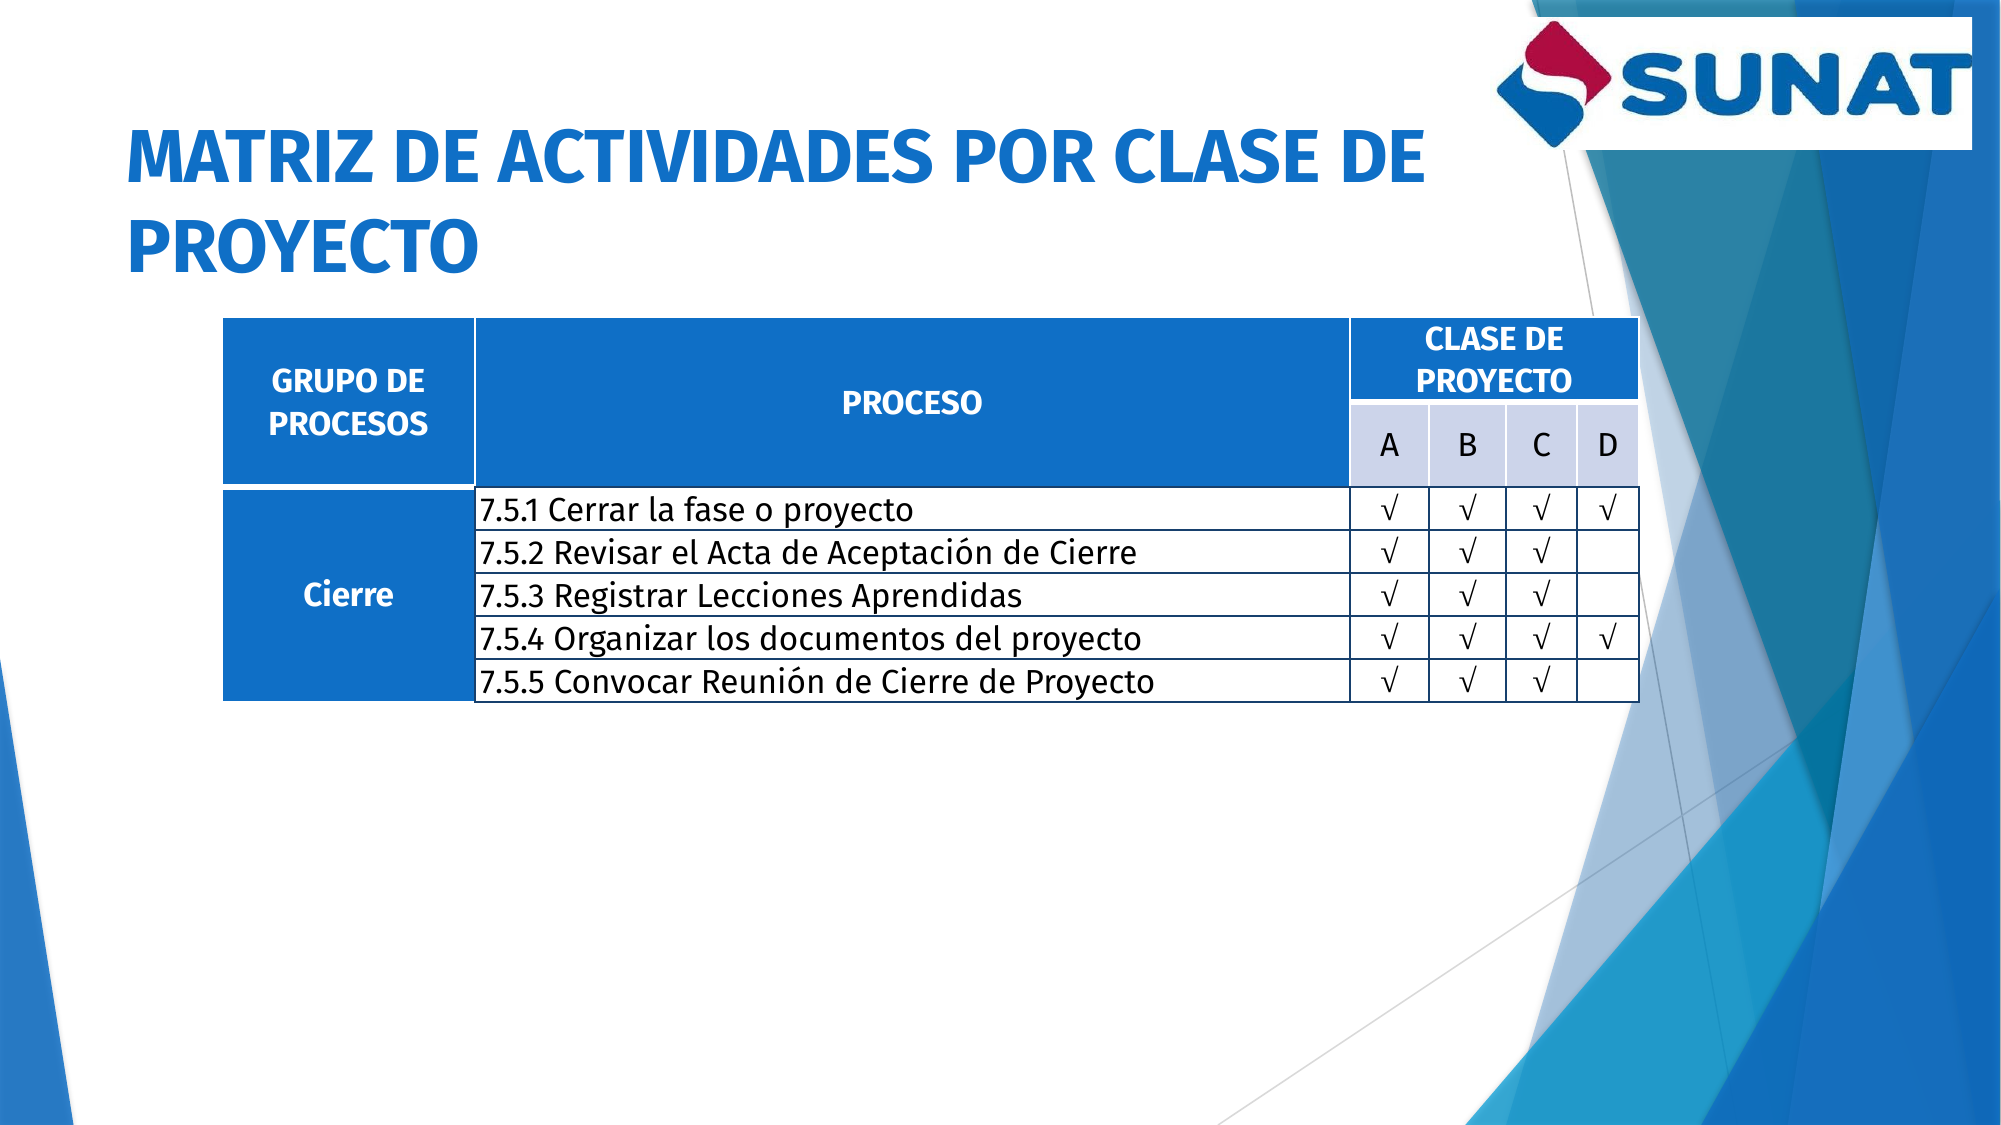

# MATRIZ DE ACTIVIDADES POR CLASE DE PROYECTO
| Grupo de Procesos | Proceso | Clase de Proyecto |  |  |  |
| --- | --- | --- | --- | --- | --- |
|  |  | A | B | C | D |
| Cierre | 7.5.1 Cerrar la fase o proyecto | √ | √ | √ | √ |
|  | 7.5.2 Revisar el Acta de Aceptación de Cierre | √ | √ | √ |  |
|  | 7.5.3 Registrar Lecciones Aprendidas | √ | √ | √ |  |
|  | 7.5.4 Organizar los documentos del proyecto | √ | √ | √ | √ |
|  | 7.5.5 Convocar Reunión de Cierre de Proyecto | √ | √ | √ |  |